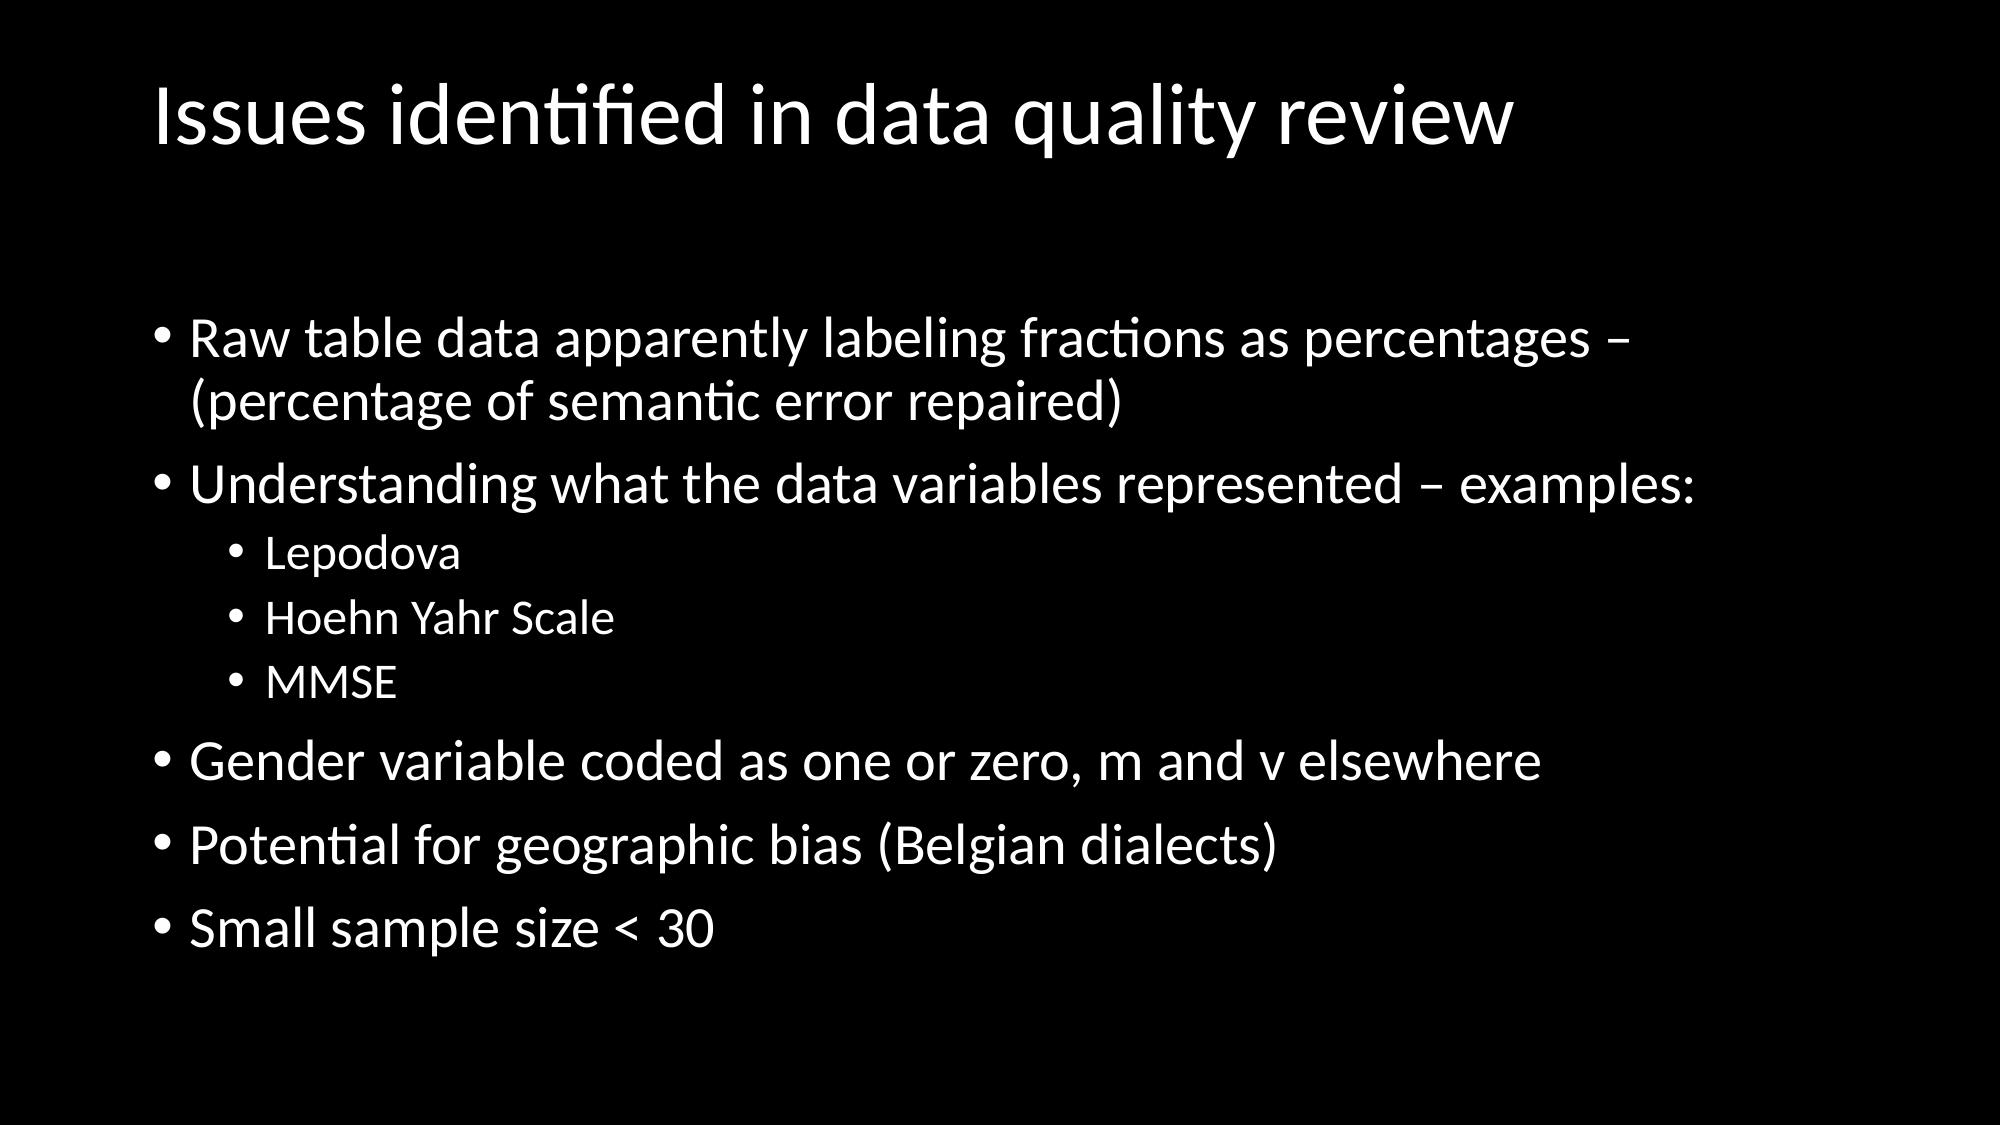

# Issues identified in data quality review
Raw table data apparently labeling fractions as percentages – (percentage of semantic error repaired)
Understanding what the data variables represented – examples:
Lepodova
Hoehn Yahr Scale
MMSE
Gender variable coded as one or zero, m and v elsewhere
Potential for geographic bias (Belgian dialects)
Small sample size < 30